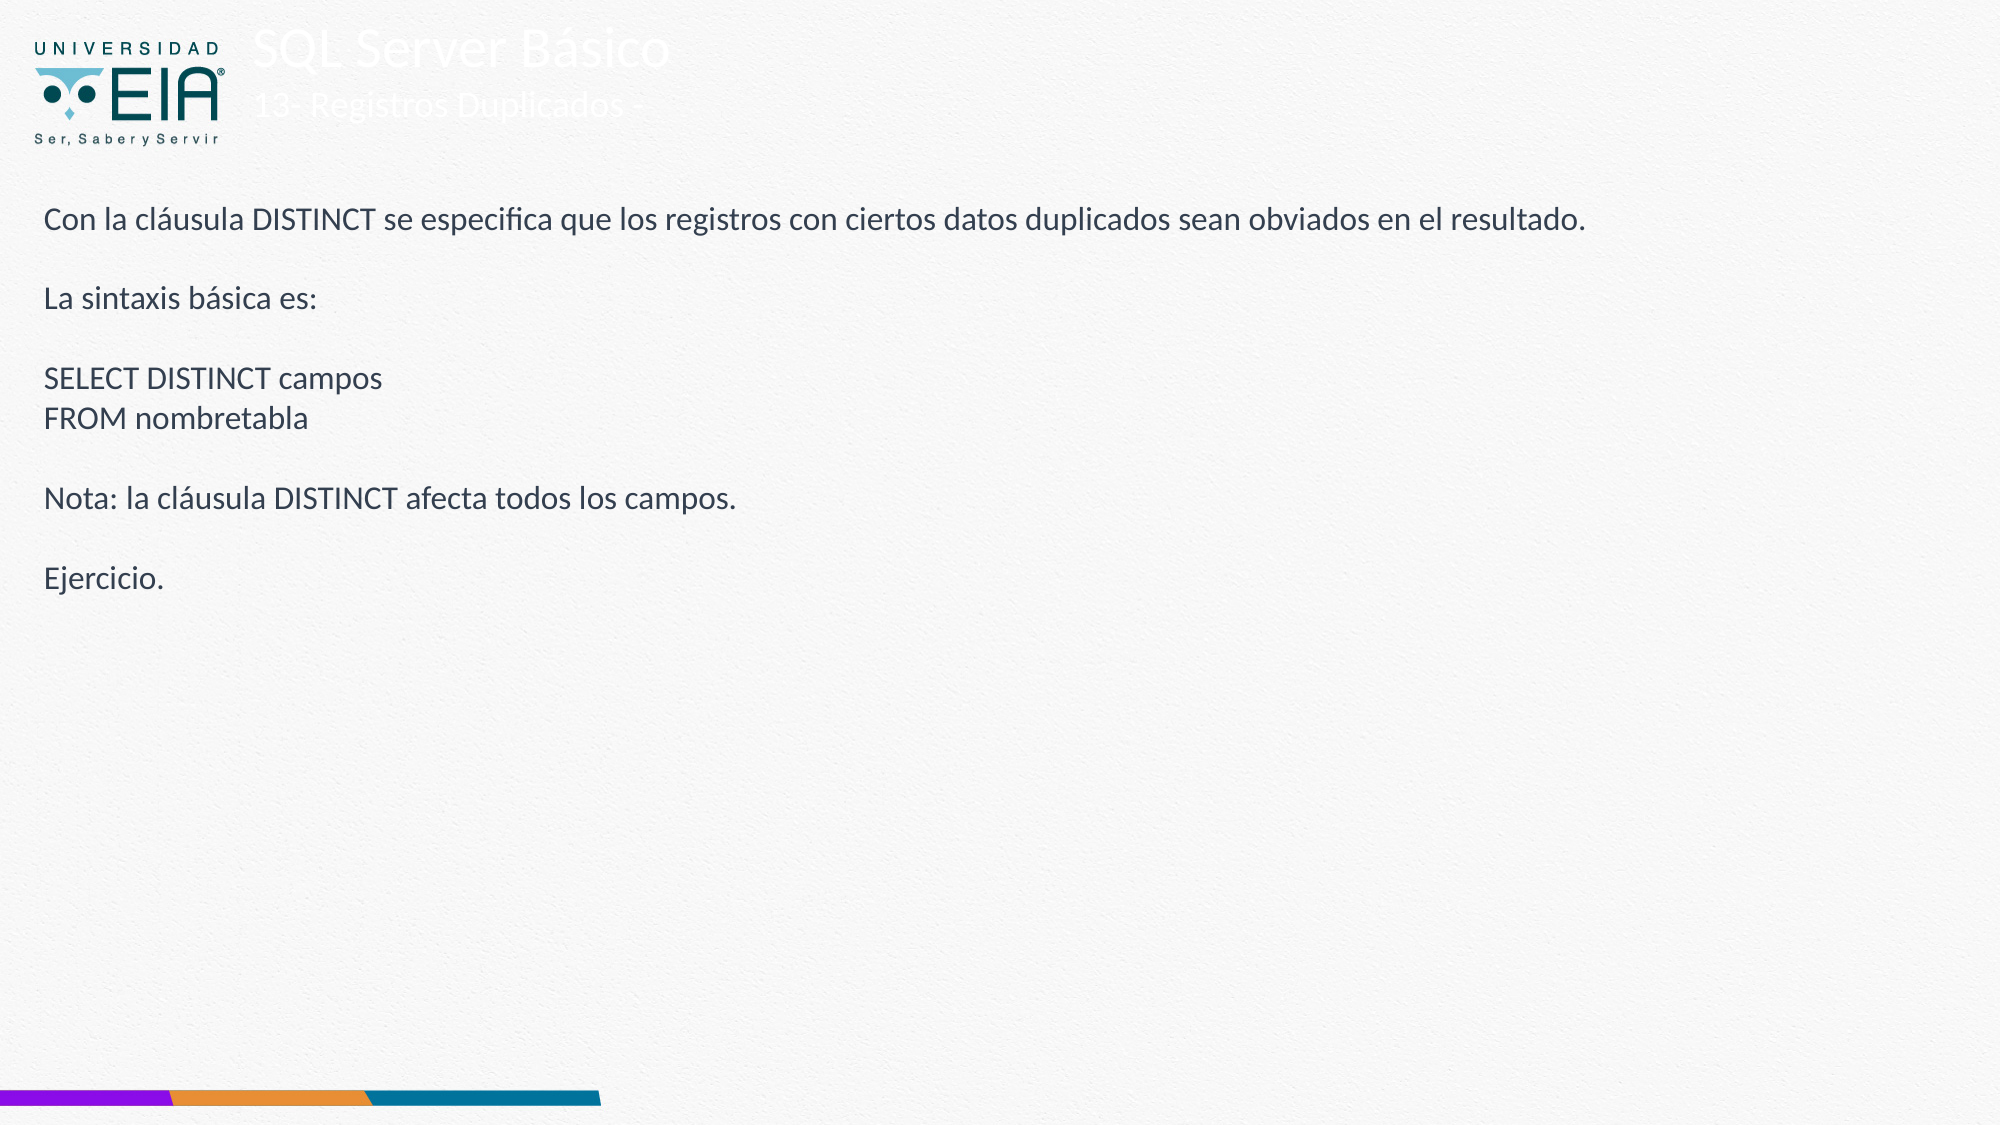

SQL Server Básico
13- Registros Duplicados -
Con la cláusula DISTINCT se especifica que los registros con ciertos datos duplicados sean obviados en el resultado.

La sintaxis básica es:

SELECT DISTINCT campos
FROM nombretabla

Nota: la cláusula DISTINCT afecta todos los campos.

Ejercicio.